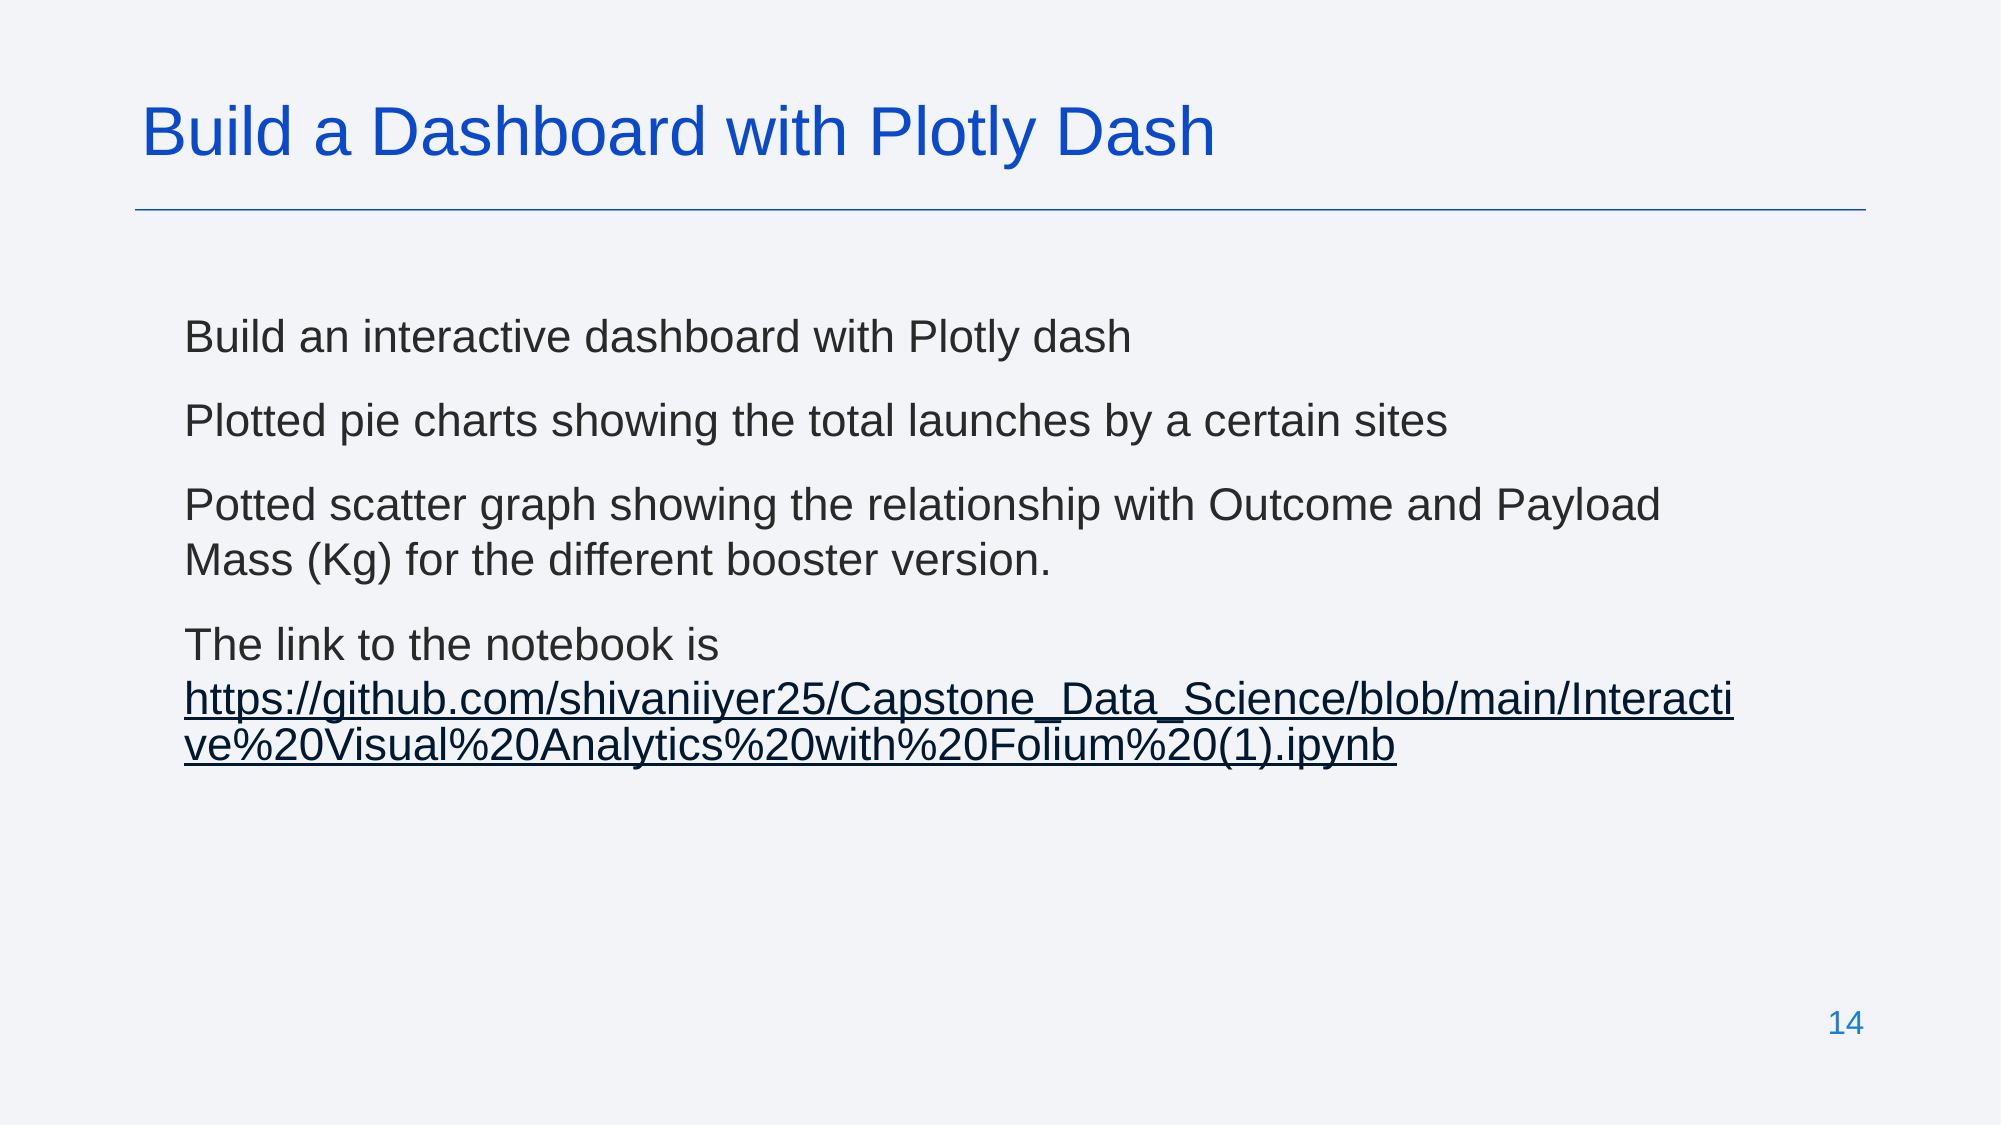

Build a Dashboard with Plotly Dash
Build an interactive dashboard with Plotly dash
Plotted pie charts showing the total launches by a certain sites
Potted scatter graph showing the relationship with Outcome and Payload Mass (Kg) for the different booster version.
The link to the notebook is https://github.com/shivaniiyer25/Capstone_Data_Science/blob/main/Interactive%20Visual%20Analytics%20with%20Folium%20(1).ipynb

14